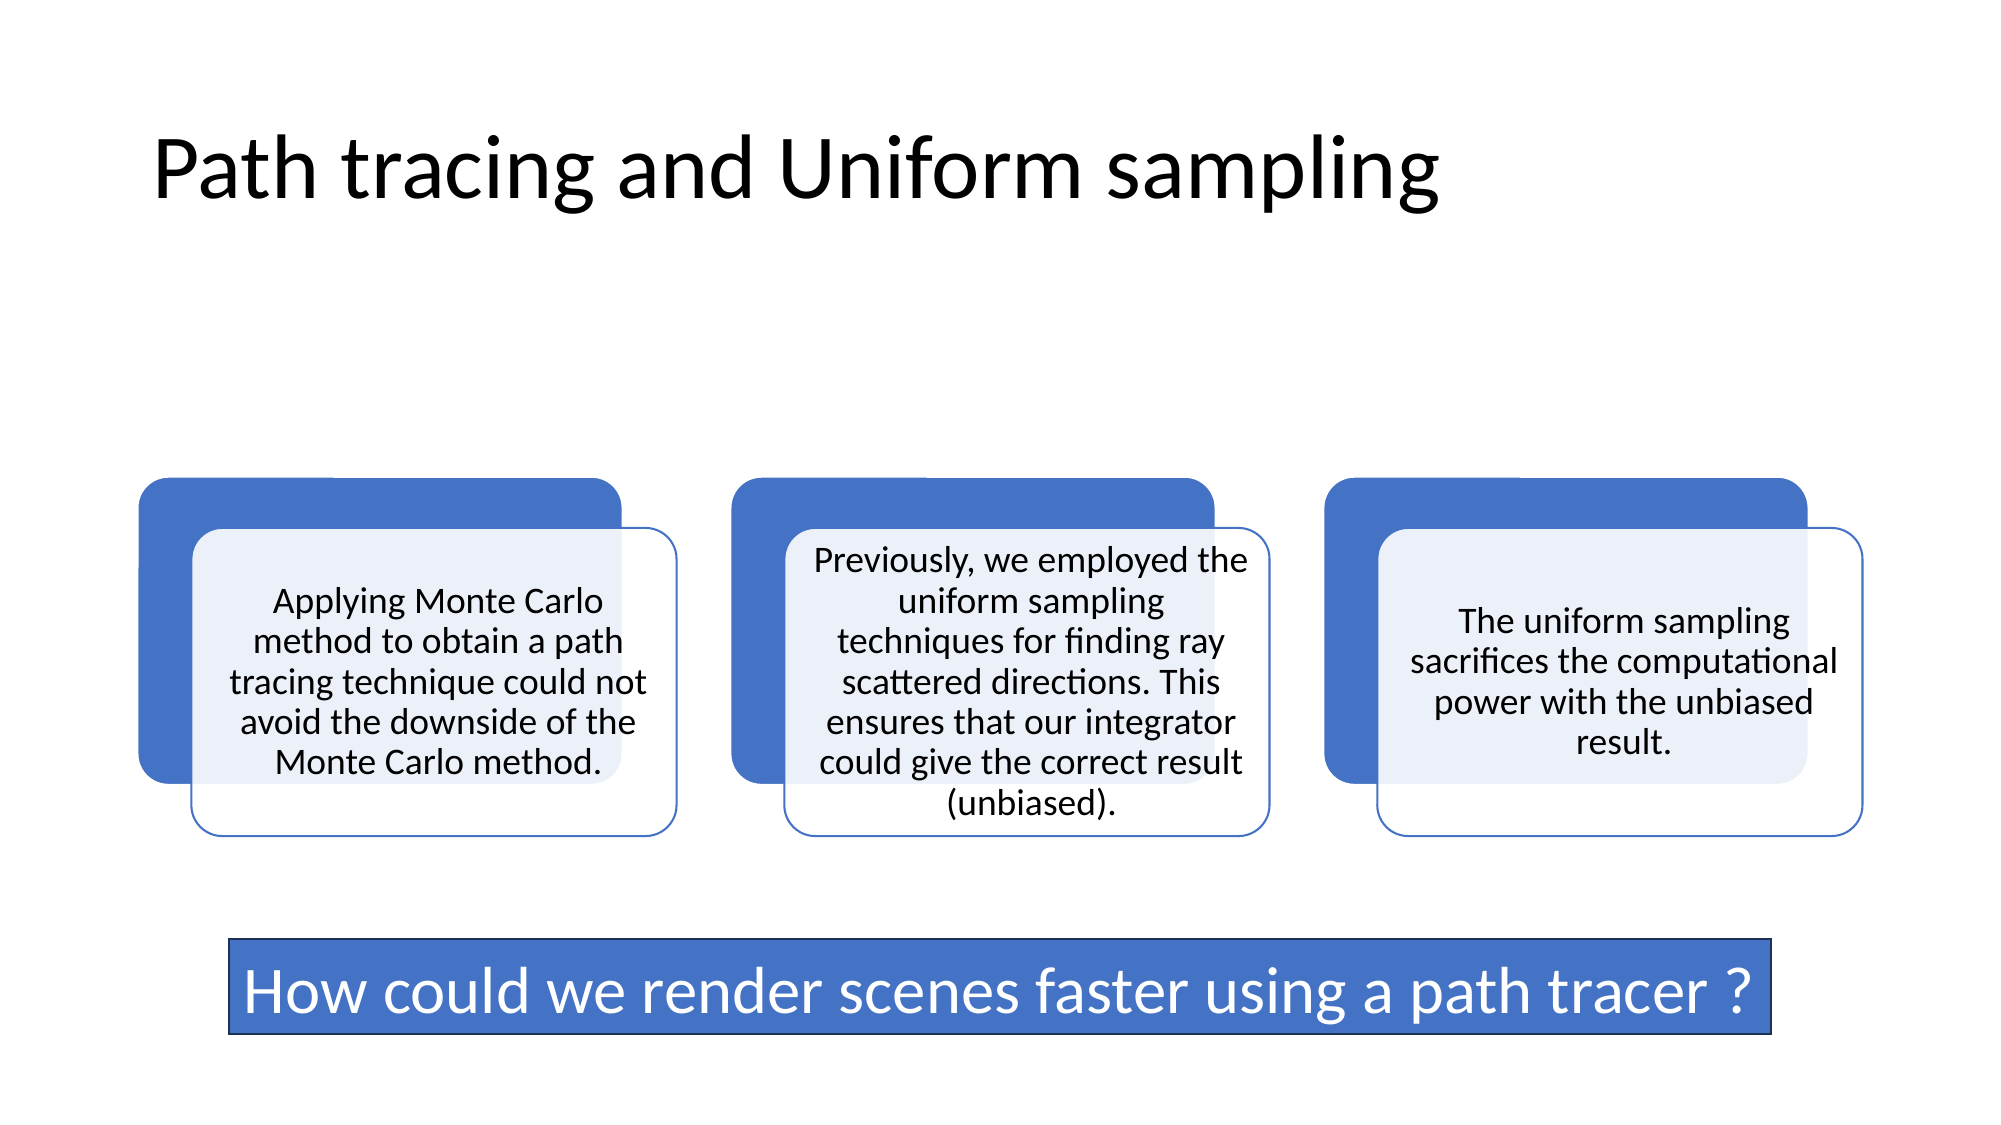

# Path tracing and Uniform sampling
Applying Monte Carlo method to obtain a path tracing technique could not avoid the downside of the Monte Carlo method.
Previously, we employed the uniform sampling techniques for finding ray scattered directions. This ensures that our integrator could give the correct result (unbiased).
The uniform sampling sacrifices the computational power with the unbiased result.
How could we render scenes faster using a path tracer ?